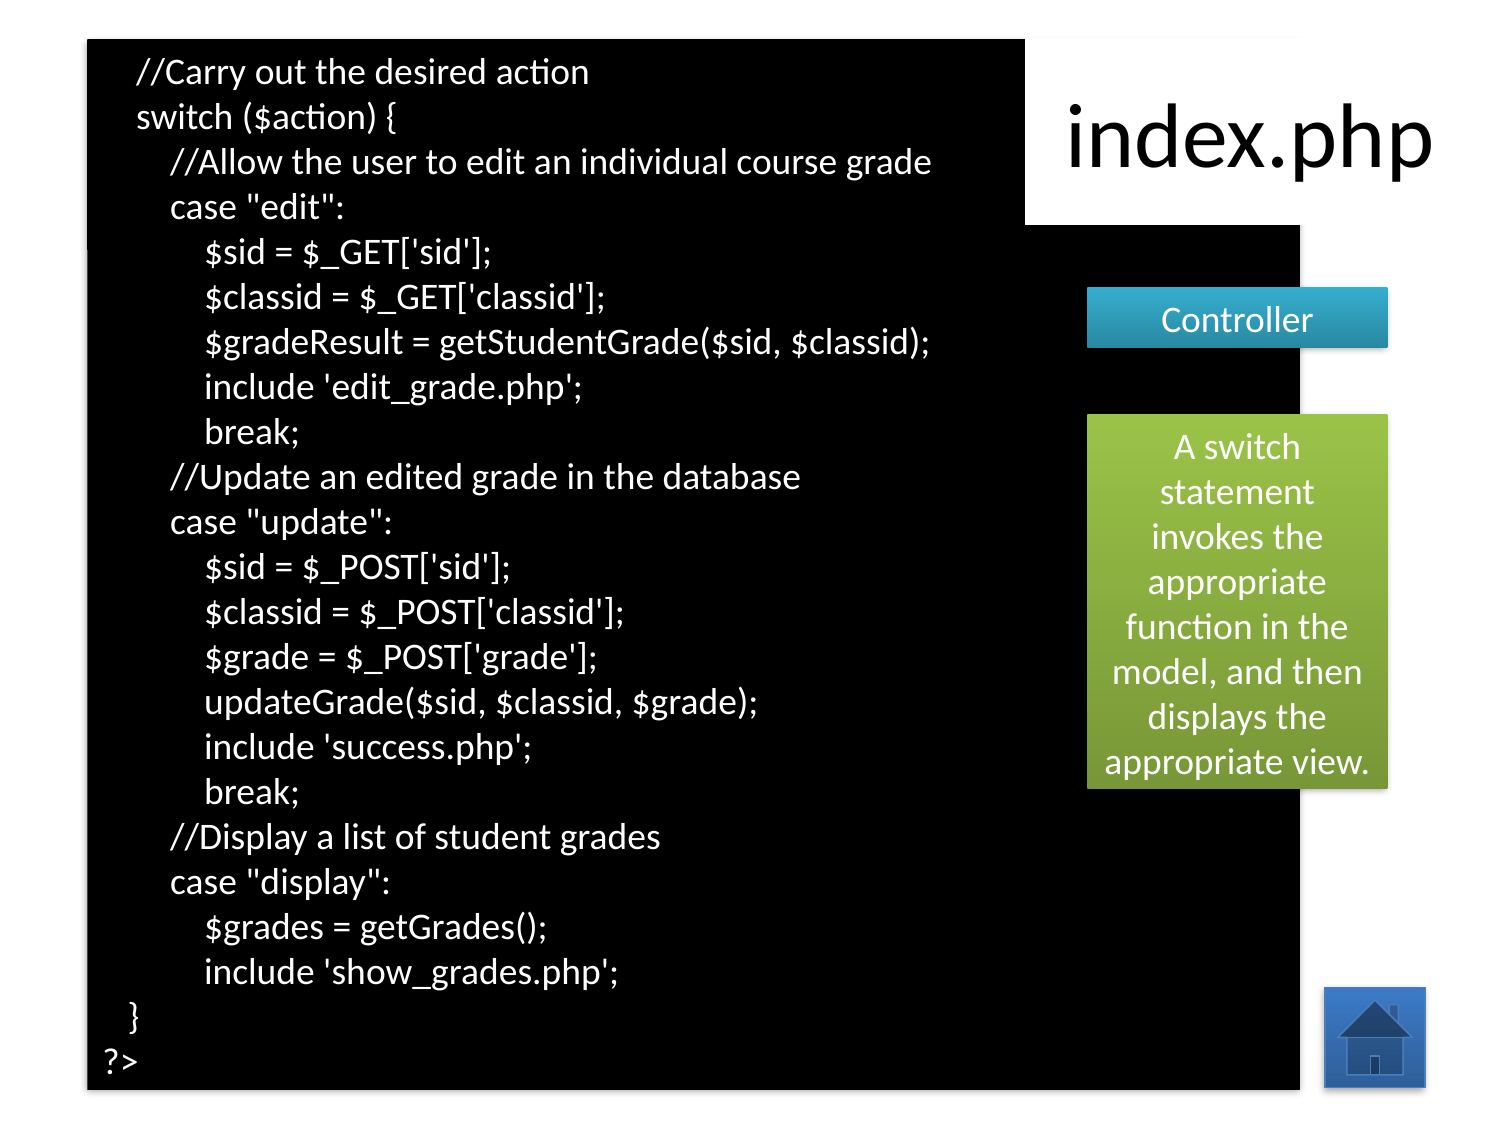

# index.php
    //Carry out the desired action
    switch ($action) {
        //Allow the user to edit an individual course grade
        case "edit":
            $sid = $_GET['sid'];
            $classid = $_GET['classid'];
            $gradeResult = getStudentGrade($sid, $classid);
            include 'edit_grade.php';
            break;
        //Update an edited grade in the database
        case "update":
            $sid = $_POST['sid'];
            $classid = $_POST['classid'];
            $grade = $_POST['grade'];
            updateGrade($sid, $classid, $grade);
            include 'success.php';
            break;
        //Display a list of student grades
        case "display":
            $grades = getGrades();
            include 'show_grades.php';
   }
?>
Controller
A switch statement invokes the appropriate function in the model, and then displays the appropriate view.